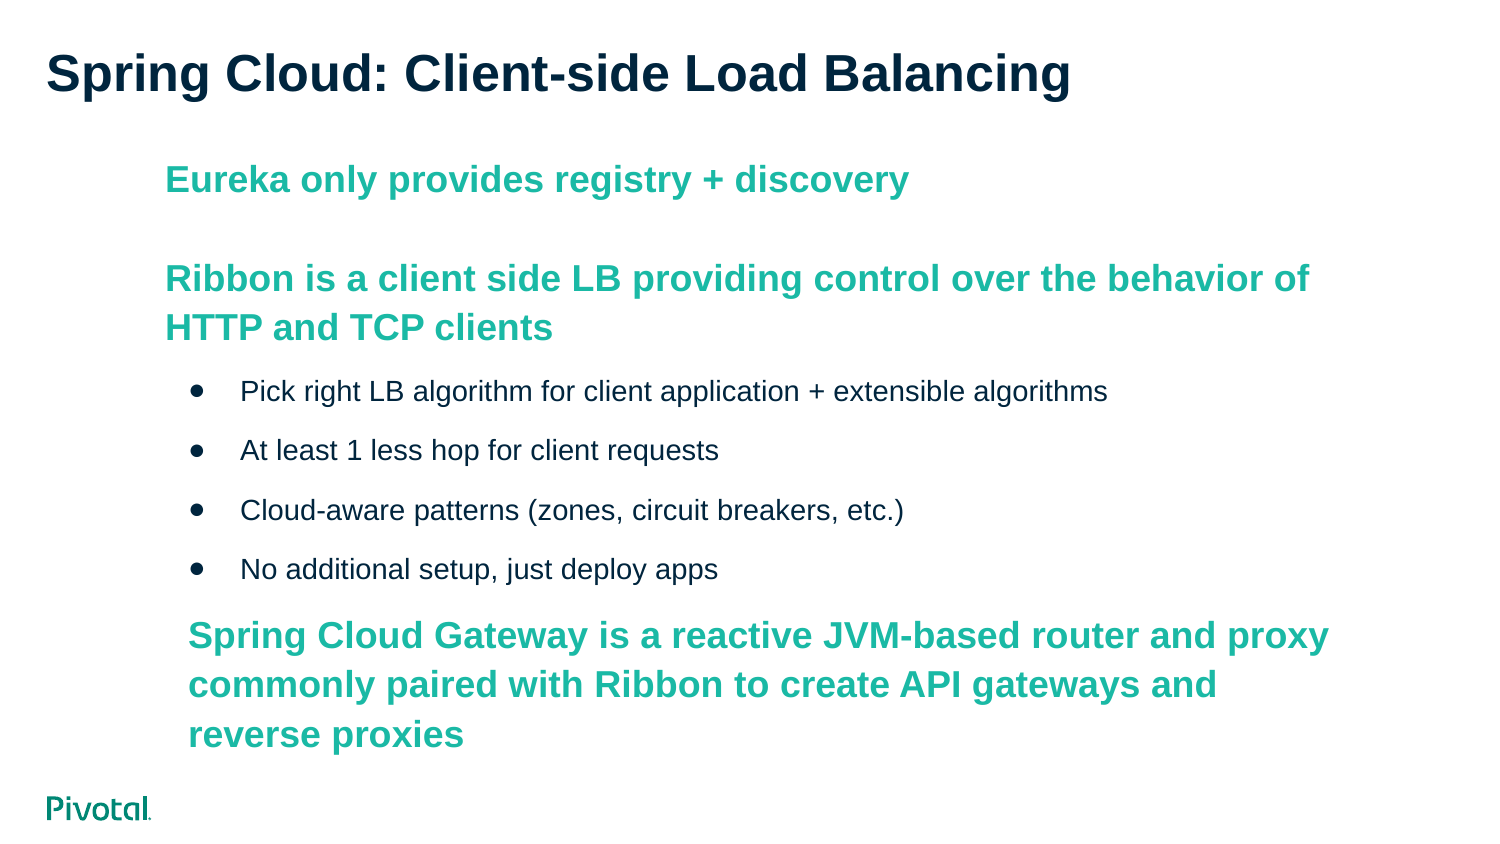

# Spring Cloud: Client-side Load Balancing
Eureka only provides registry + discovery
Ribbon is a client side LB providing control over the behavior of HTTP and TCP clients
Pick right LB algorithm for client application + extensible algorithms
At least 1 less hop for client requests
Cloud-aware patterns (zones, circuit breakers, etc.)
No additional setup, just deploy apps
Spring Cloud Gateway is a reactive JVM-based router and proxy commonly paired with Ribbon to create API gateways and reverse proxies